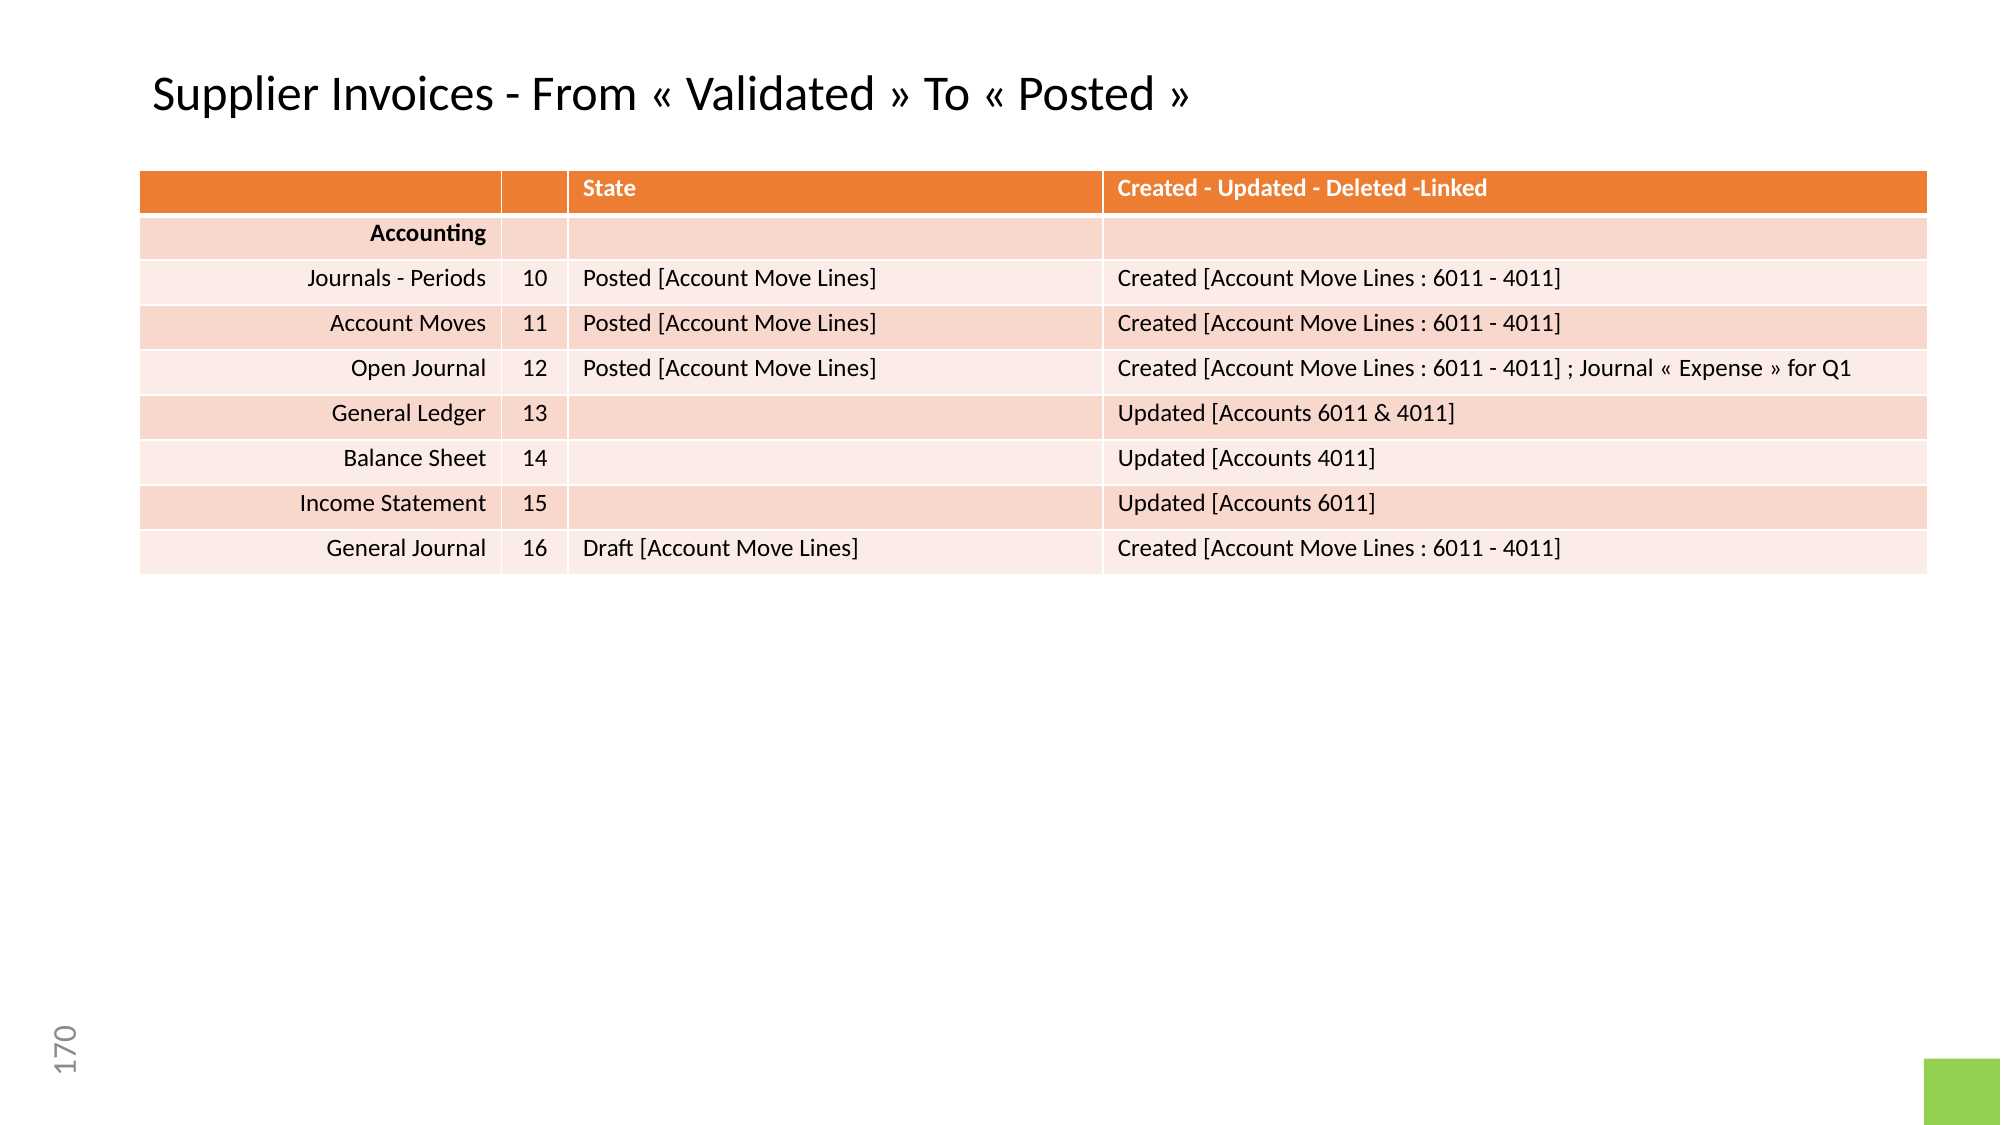

# Supplier Invoices - From « Validated » To « Posted »
|  |  | State | Created - Updated - Deleted -Linked |
| --- | --- | --- | --- |
| Accounting |  |  |  |
| Journals - Periods | 10 | Posted [Account Move Lines] | Created [Account Move Lines : 6011 - 4011] |
| Account Moves | 11 | Posted [Account Move Lines] | Created [Account Move Lines : 6011 - 4011] |
| Open Journal | 12 | Posted [Account Move Lines] | Created [Account Move Lines : 6011 - 4011] ; Journal « Expense » for Q1 |
| General Ledger | 13 |  | Updated [Accounts 6011 & 4011] |
| Balance Sheet | 14 |  | Updated [Accounts 4011] |
| Income Statement | 15 |  | Updated [Accounts 6011] |
| General Journal | 16 | Draft [Account Move Lines] | Created [Account Move Lines : 6011 - 4011] |
170